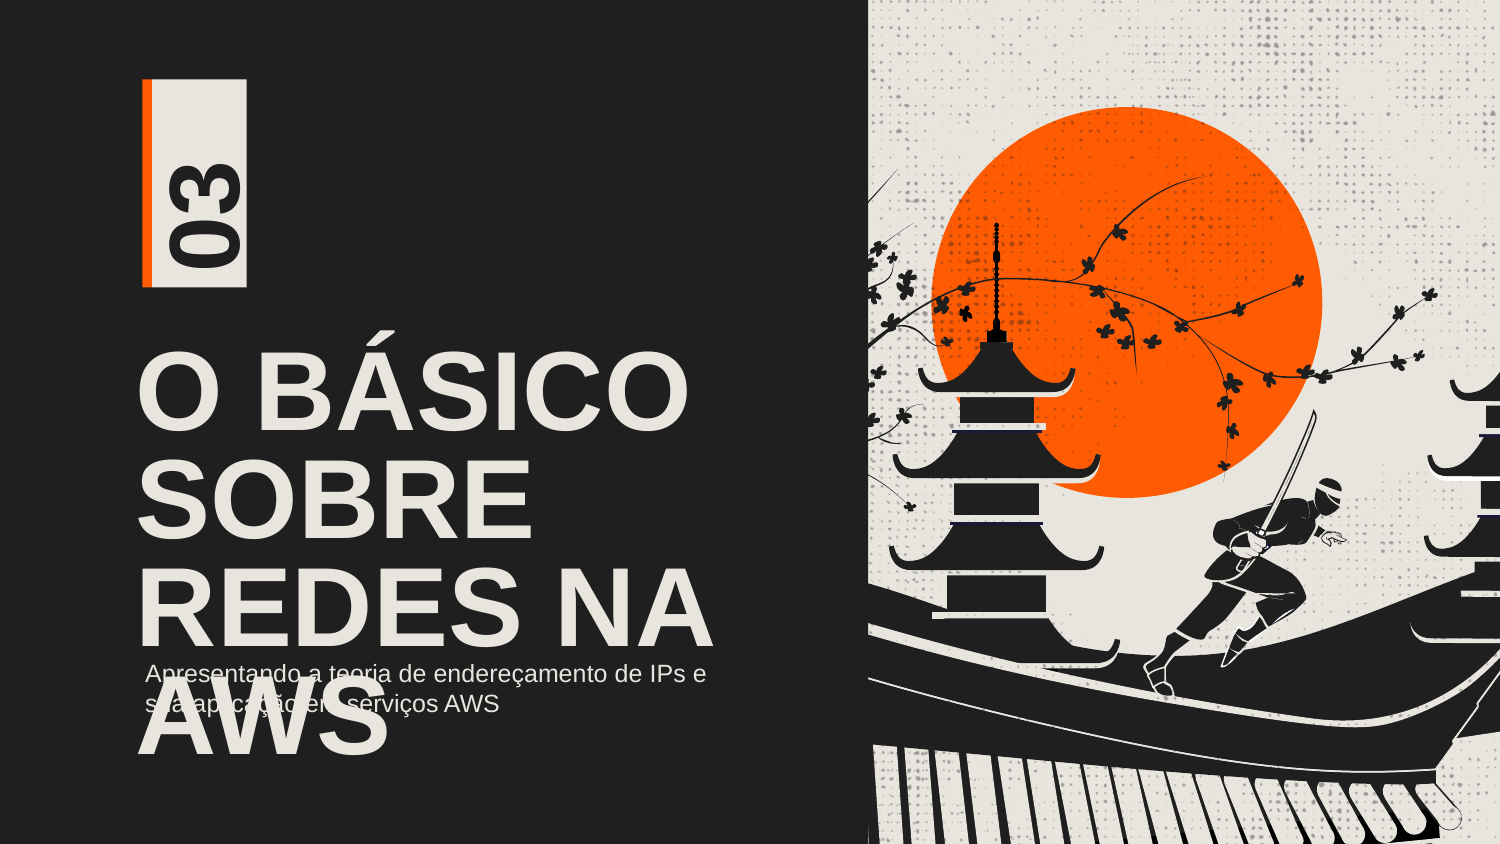

03
# O BÁSICO SOBRE REDES NA AWS
Apresentando a teoria de endereçamento de IPs e sua aplicação em serviços AWS